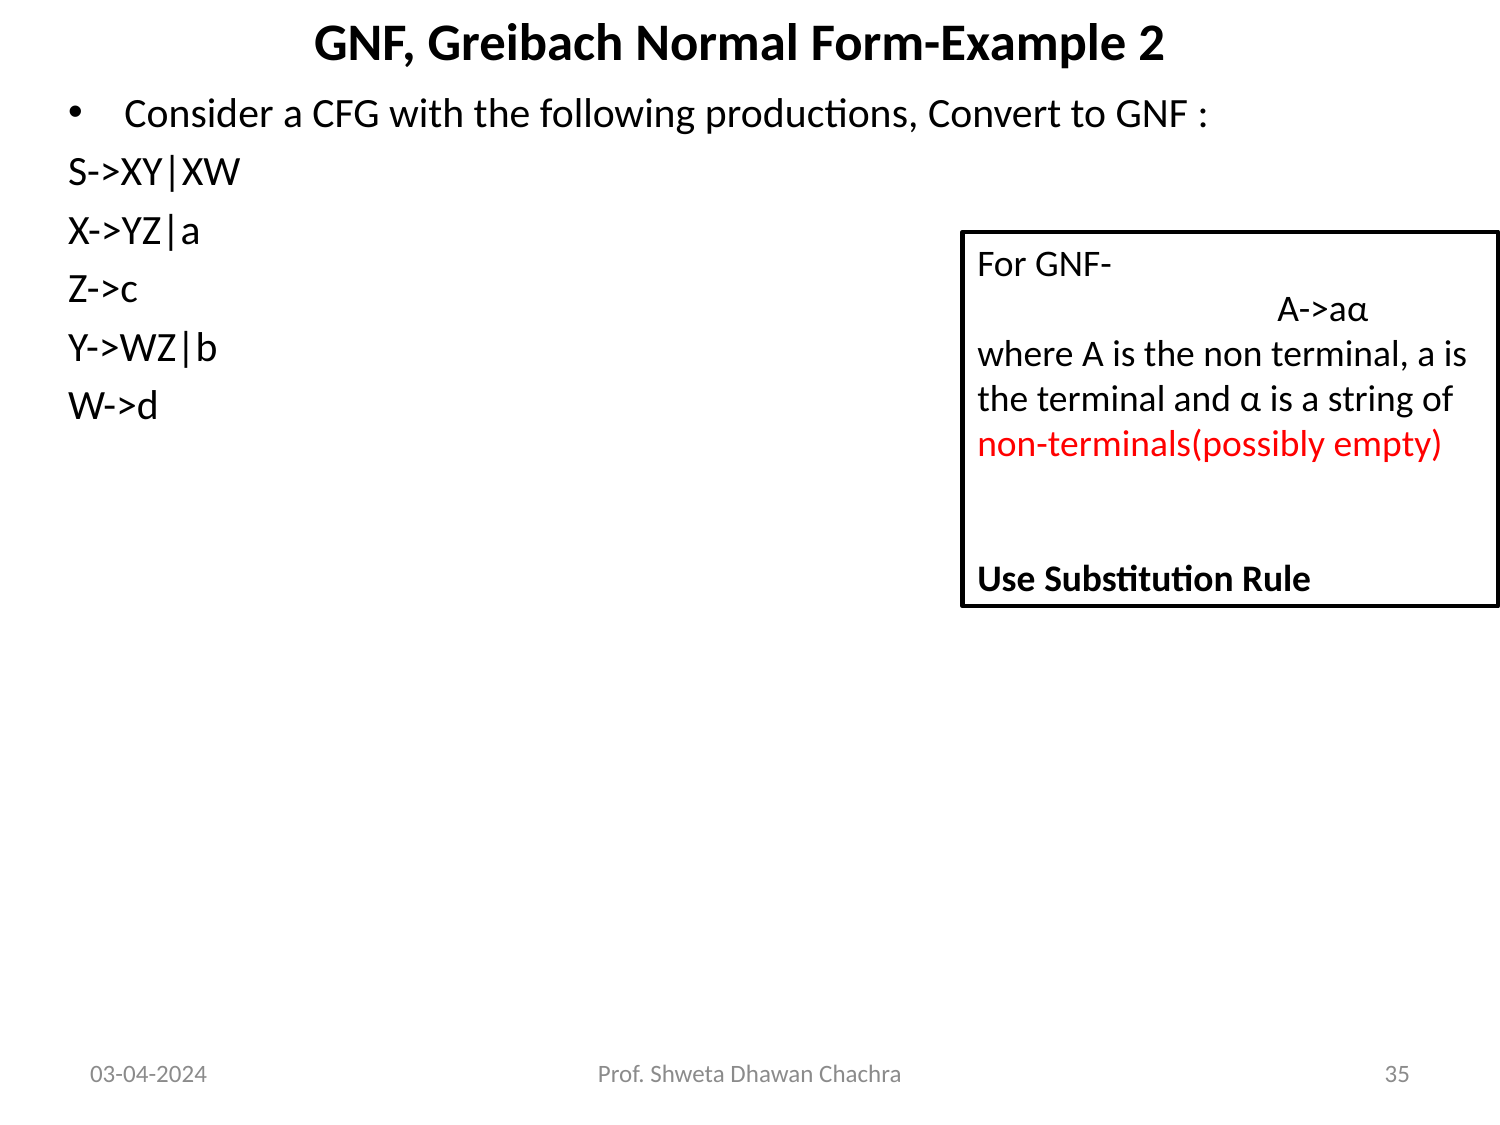

# GNF, Greibach Normal Form-Example 2
Consider a CFG with the following productions, Convert to GNF :
S->XY|XW
X->YZ|a
Z->c
Y->WZ|b
W->d

For GNF-
		A->aα
where A is the non terminal, a is the terminal and α is a string of non-terminals(possibly empty)

Use Substitution Rule
03-04-2024
Prof. Shweta Dhawan Chachra
35